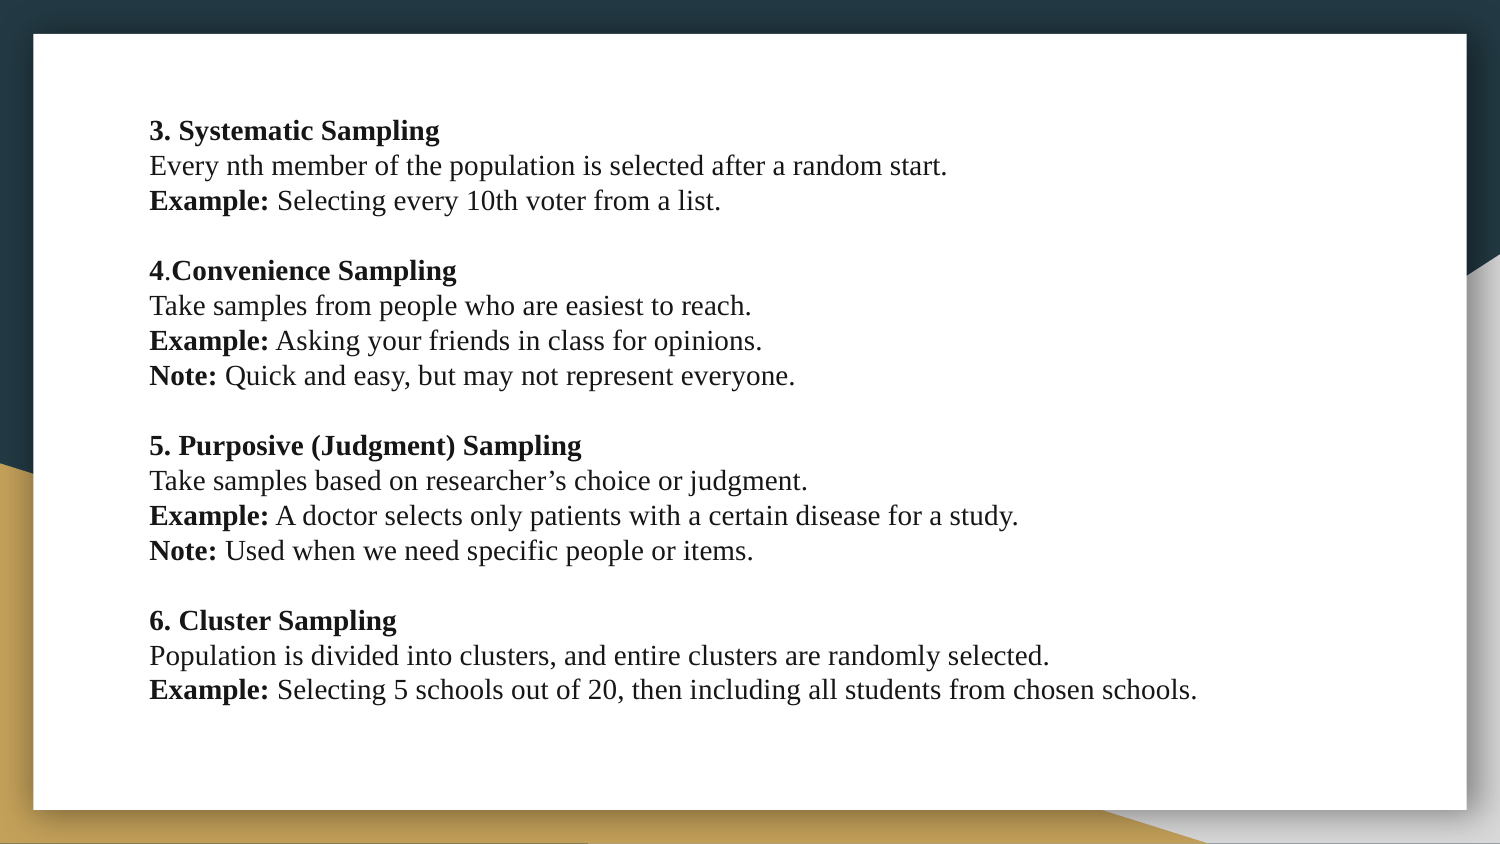

# 3. Systematic Sampling Every nth member of the population is selected after a random start. Example: Selecting every 10th voter from a list. 4.Convenience Sampling Take samples from people who are easiest to reach. Example: Asking your friends in class for opinions. Note: Quick and easy, but may not represent everyone. 5. Purposive (Judgment) Sampling Take samples based on researcher’s choice or judgment. Example: A doctor selects only patients with a certain disease for a study. Note: Used when we need specific people or items. 6. Cluster Sampling Population is divided into clusters, and entire clusters are randomly selected. Example: Selecting 5 schools out of 20, then including all students from chosen schools.